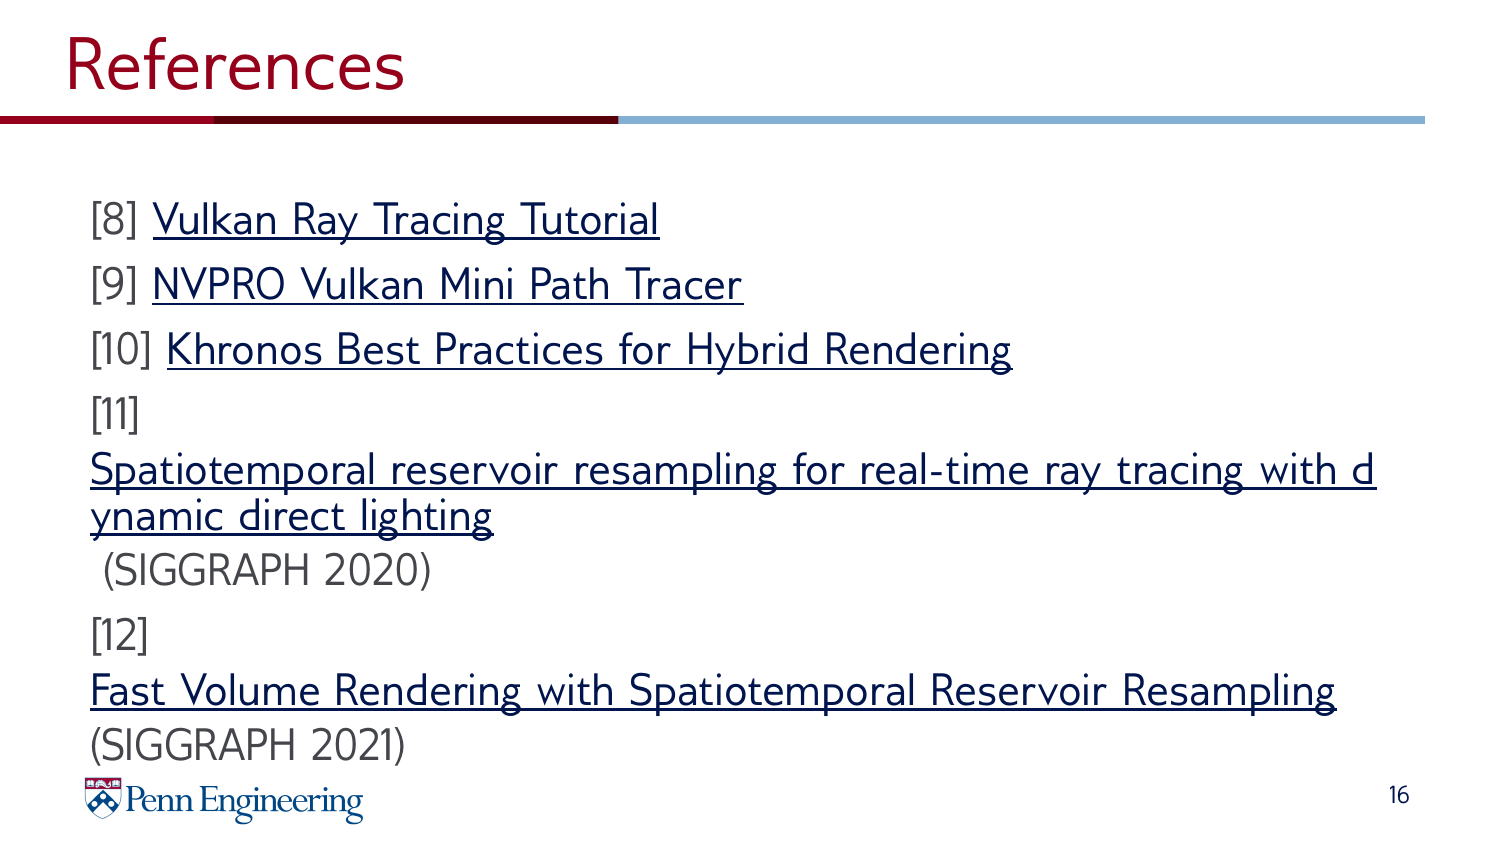

# References
[8] Vulkan Ray Tracing Tutorial
[9] NVPRO Vulkan Mini Path Tracer
[10] Khronos Best Practices for Hybrid Rendering
[11] Spatiotemporal reservoir resampling for real-time ray tracing with dynamic direct lighting (SIGGRAPH 2020)
[12] Fast Volume Rendering with Spatiotemporal Reservoir Resampling (SIGGRAPH 2021)
16